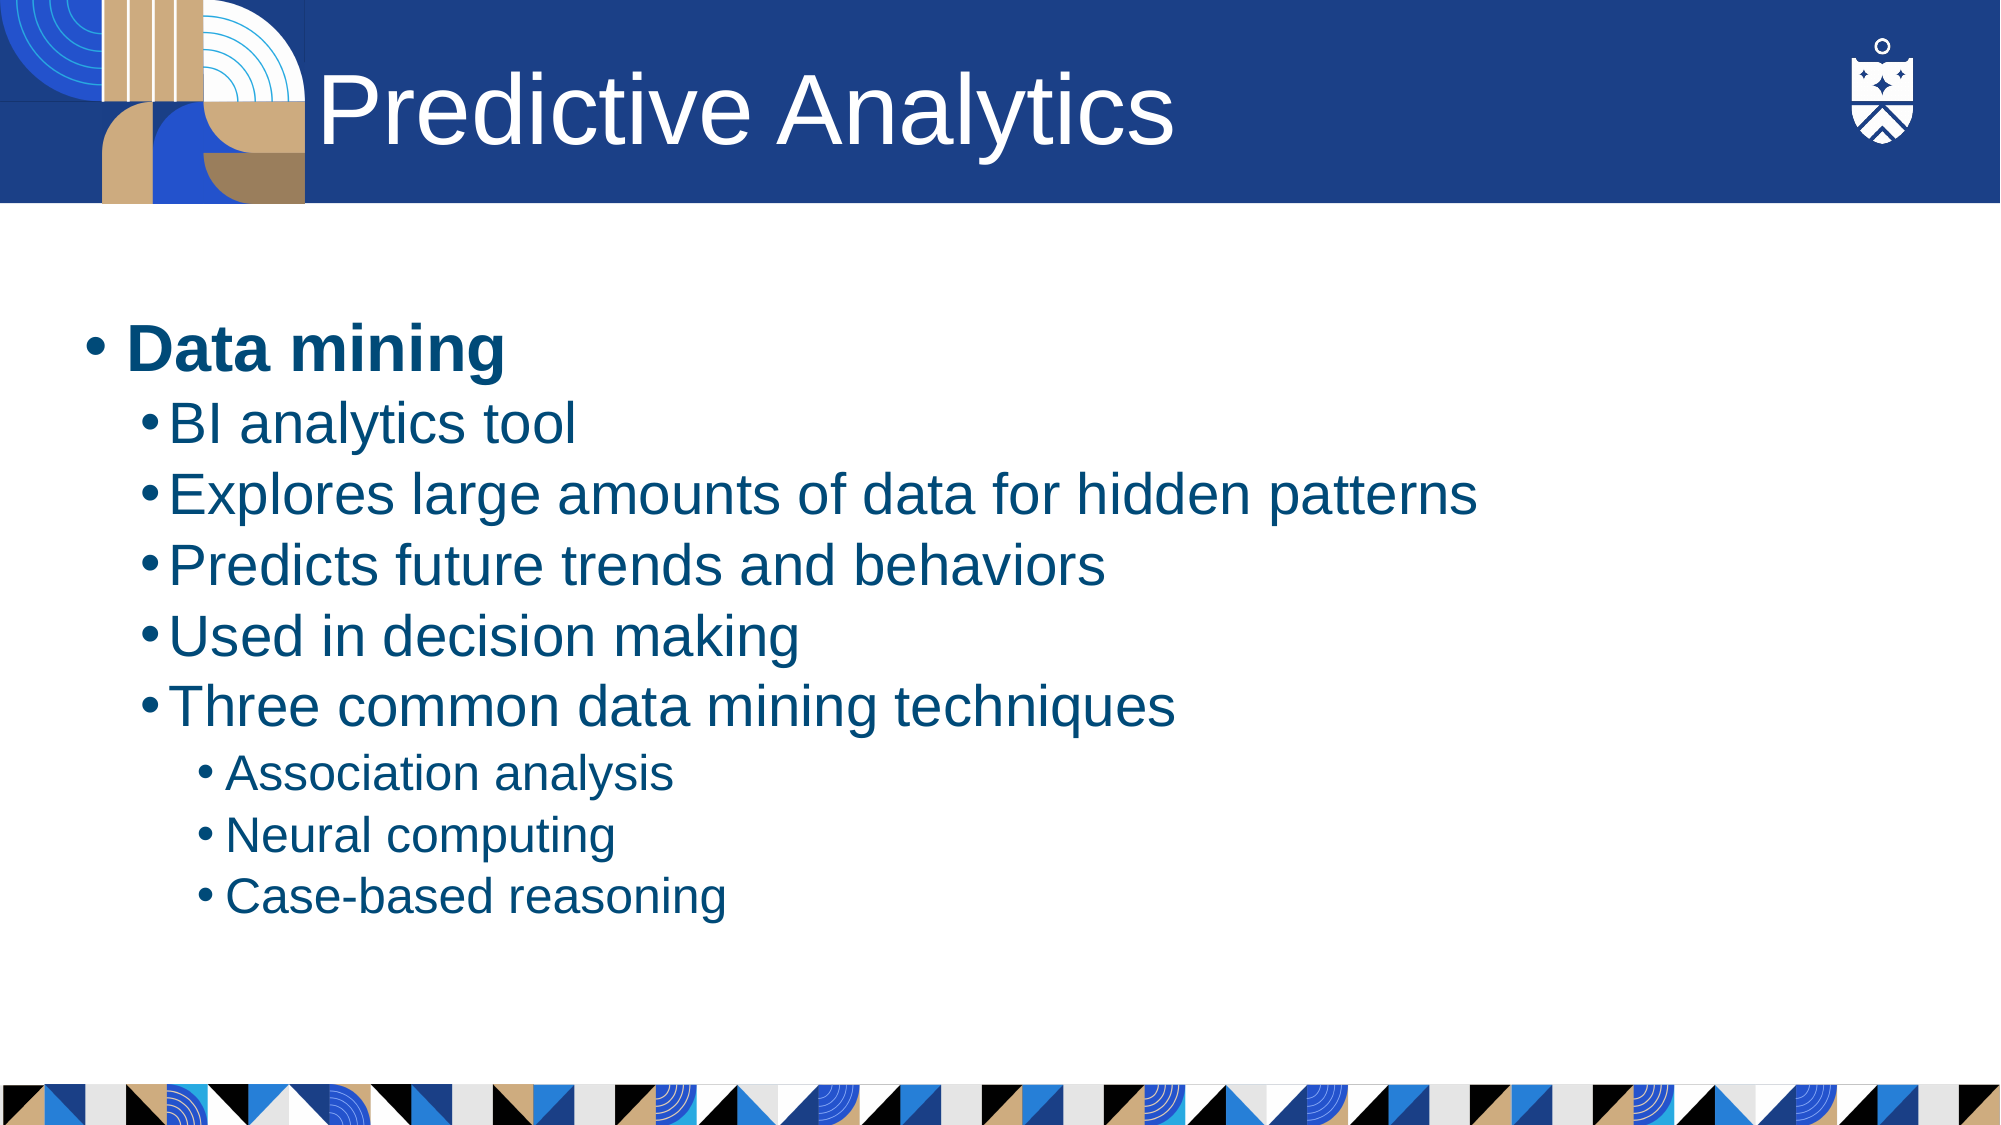

# Predictive Analytics
Data mining
BI analytics tool
Explores large amounts of data for hidden patterns
Predicts future trends and behaviors
Used in decision making
Three common data mining techniques
Association analysis
Neural computing
Case-based reasoning